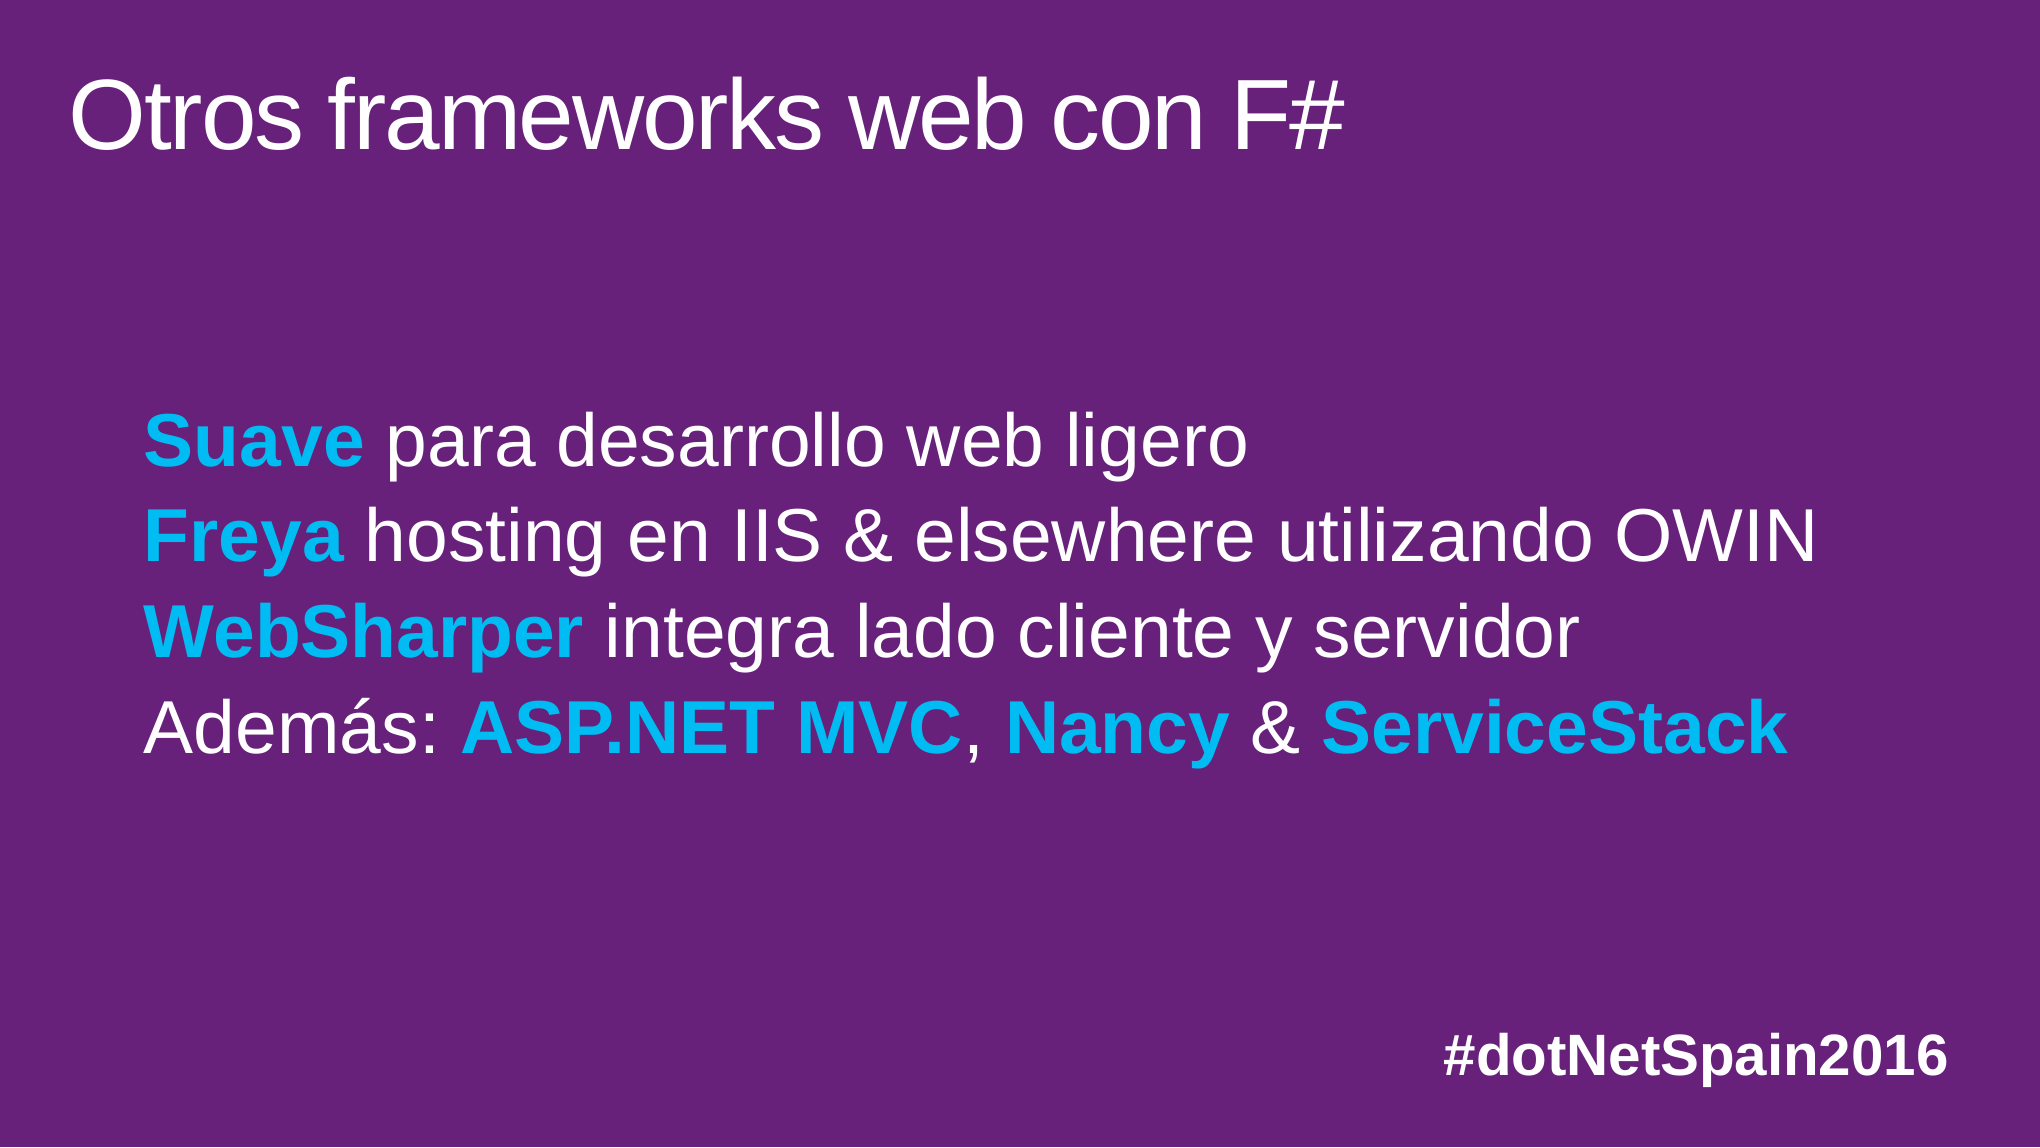

# Otros frameworks web con F#
Suave para desarrollo web ligero
Freya hosting en IIS & elsewhere utilizando OWIN
WebSharper integra lado cliente y servidor
Además: ASP.NET MVC, Nancy & ServiceStack